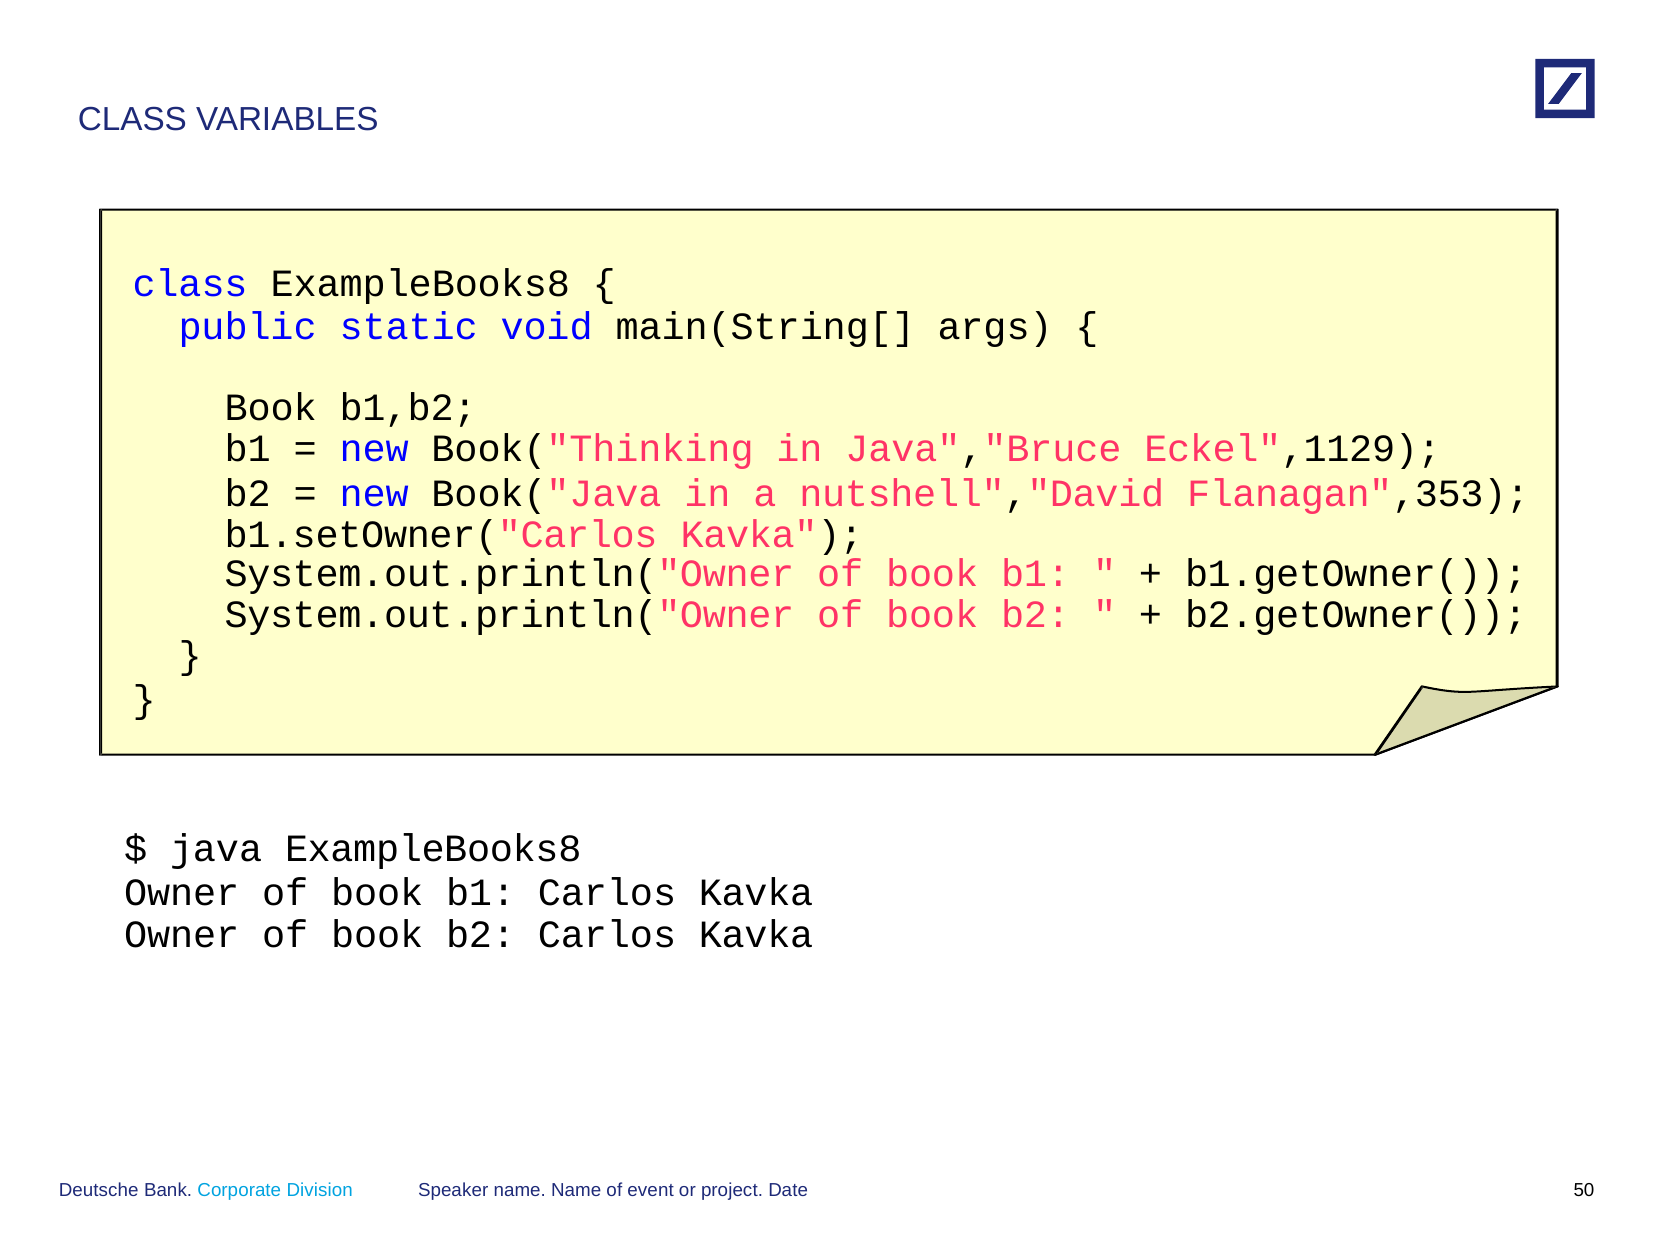

# CLASS VARIABLES

class ExampleBooks8 {
public static void main(String[] args) {
Book b1,b2;
b1 = new Book("Thinking in Java","Bruce Eckel",1129);
b2 = new Book("Java in a nutshell","David Flanagan",353); b1.setOwner("Carlos Kavka");
System.out.println("Owner of book b1: " + b1.getOwner());
System.out.println("Owner of book b2: " + b2.getOwner());
}
}

$ java ExampleBooks8
Owner of book b1: Carlos Kavka Owner of book b2: Carlos Kavka
Speaker name. Name of event or project. Date
50